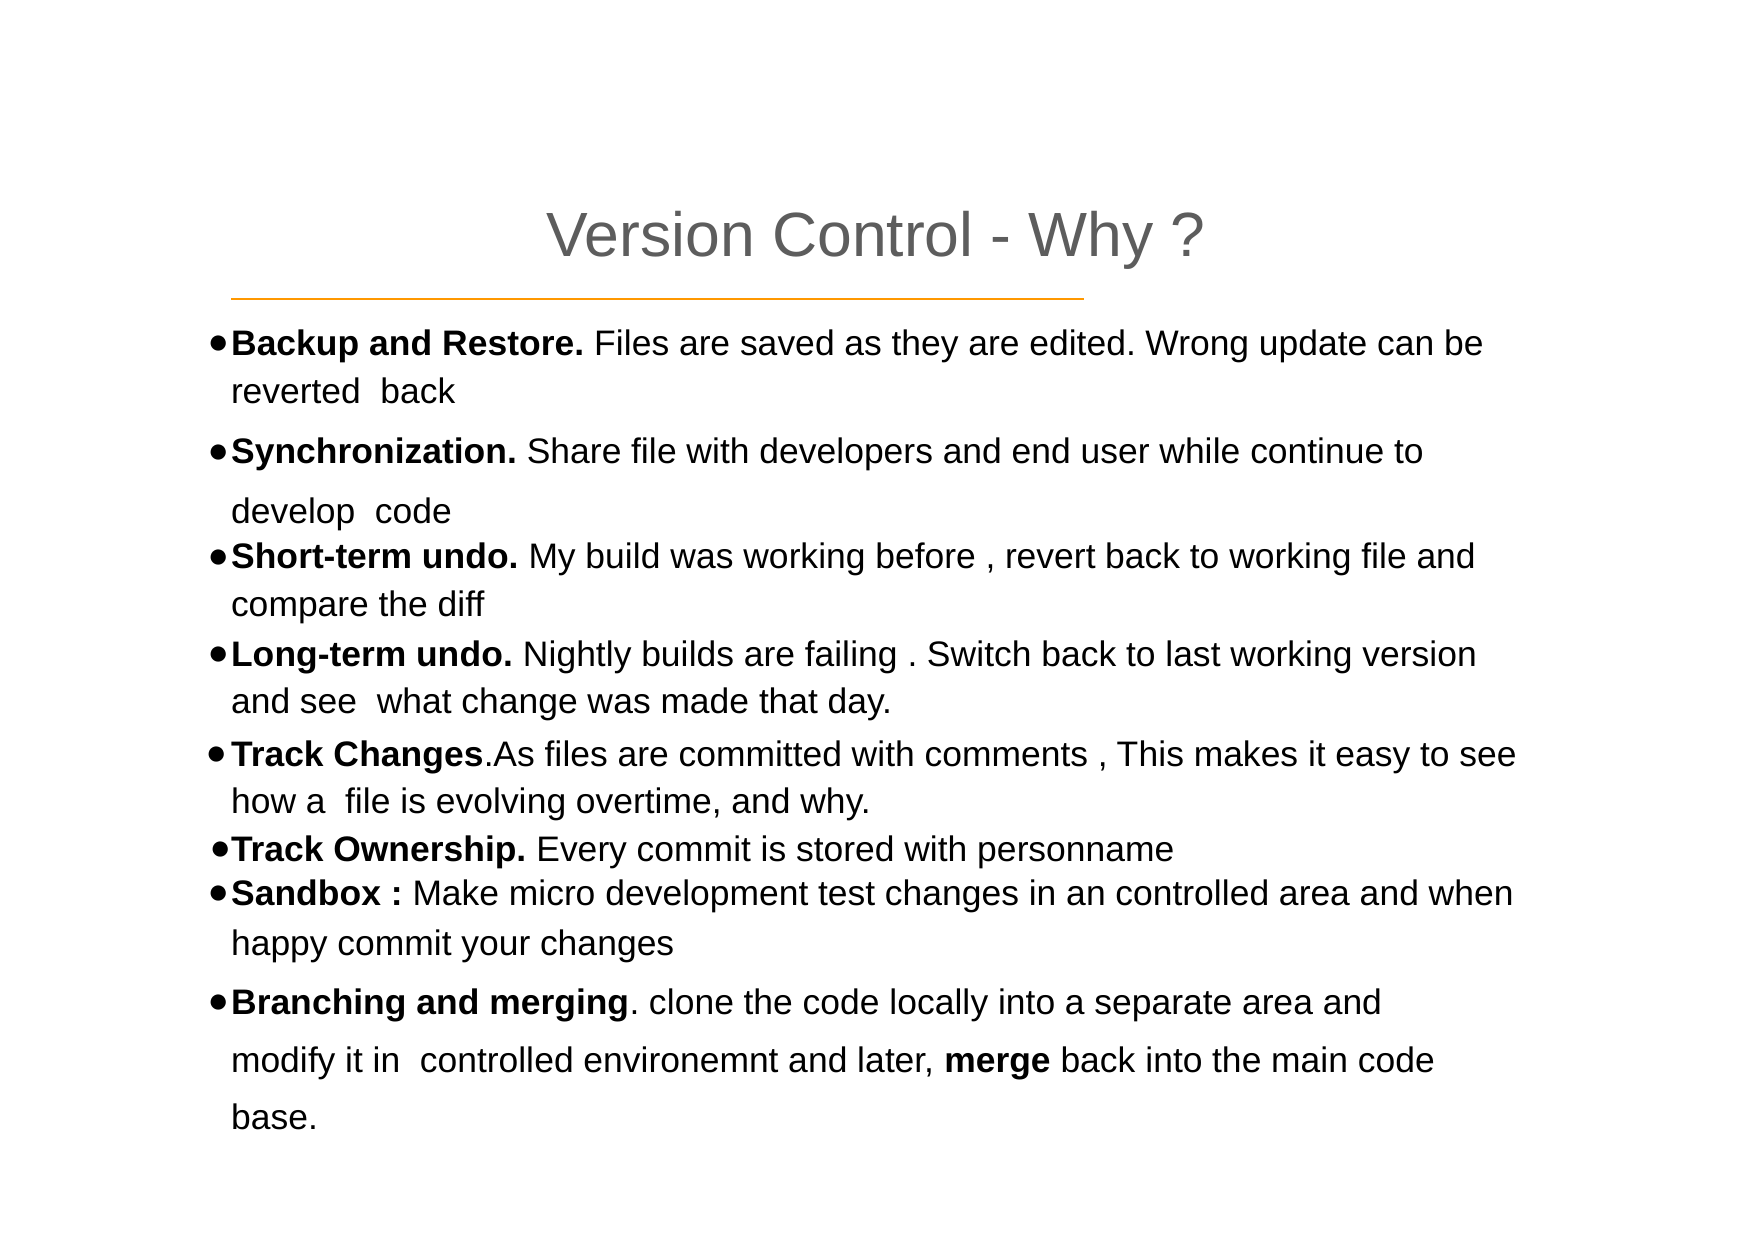

# Version Control - Why ?

Backup and Restore. Files are saved as they are edited. Wrong update can be reverted  back
Synchronization. Share ﬁle with developers and end user while continue to develop  code
Short-term undo. My build was working before , revert back to working ﬁle and
compare the diff
Long-term undo. Nightly builds are failing . Switch back to last working version and see  what change was made that day.
Track Changes.As ﬁles are committed with comments , This makes it easy to see how a  ﬁle is evolving overtime, and why.
Track Ownership. Every commit is stored with personname
Sandbox : Make micro development test changes in an controlled area and when
happy commit your changes
Branching and merging. clone the code locally into a separate area and modify it in  controlled environemnt and later, merge back into the main code base.